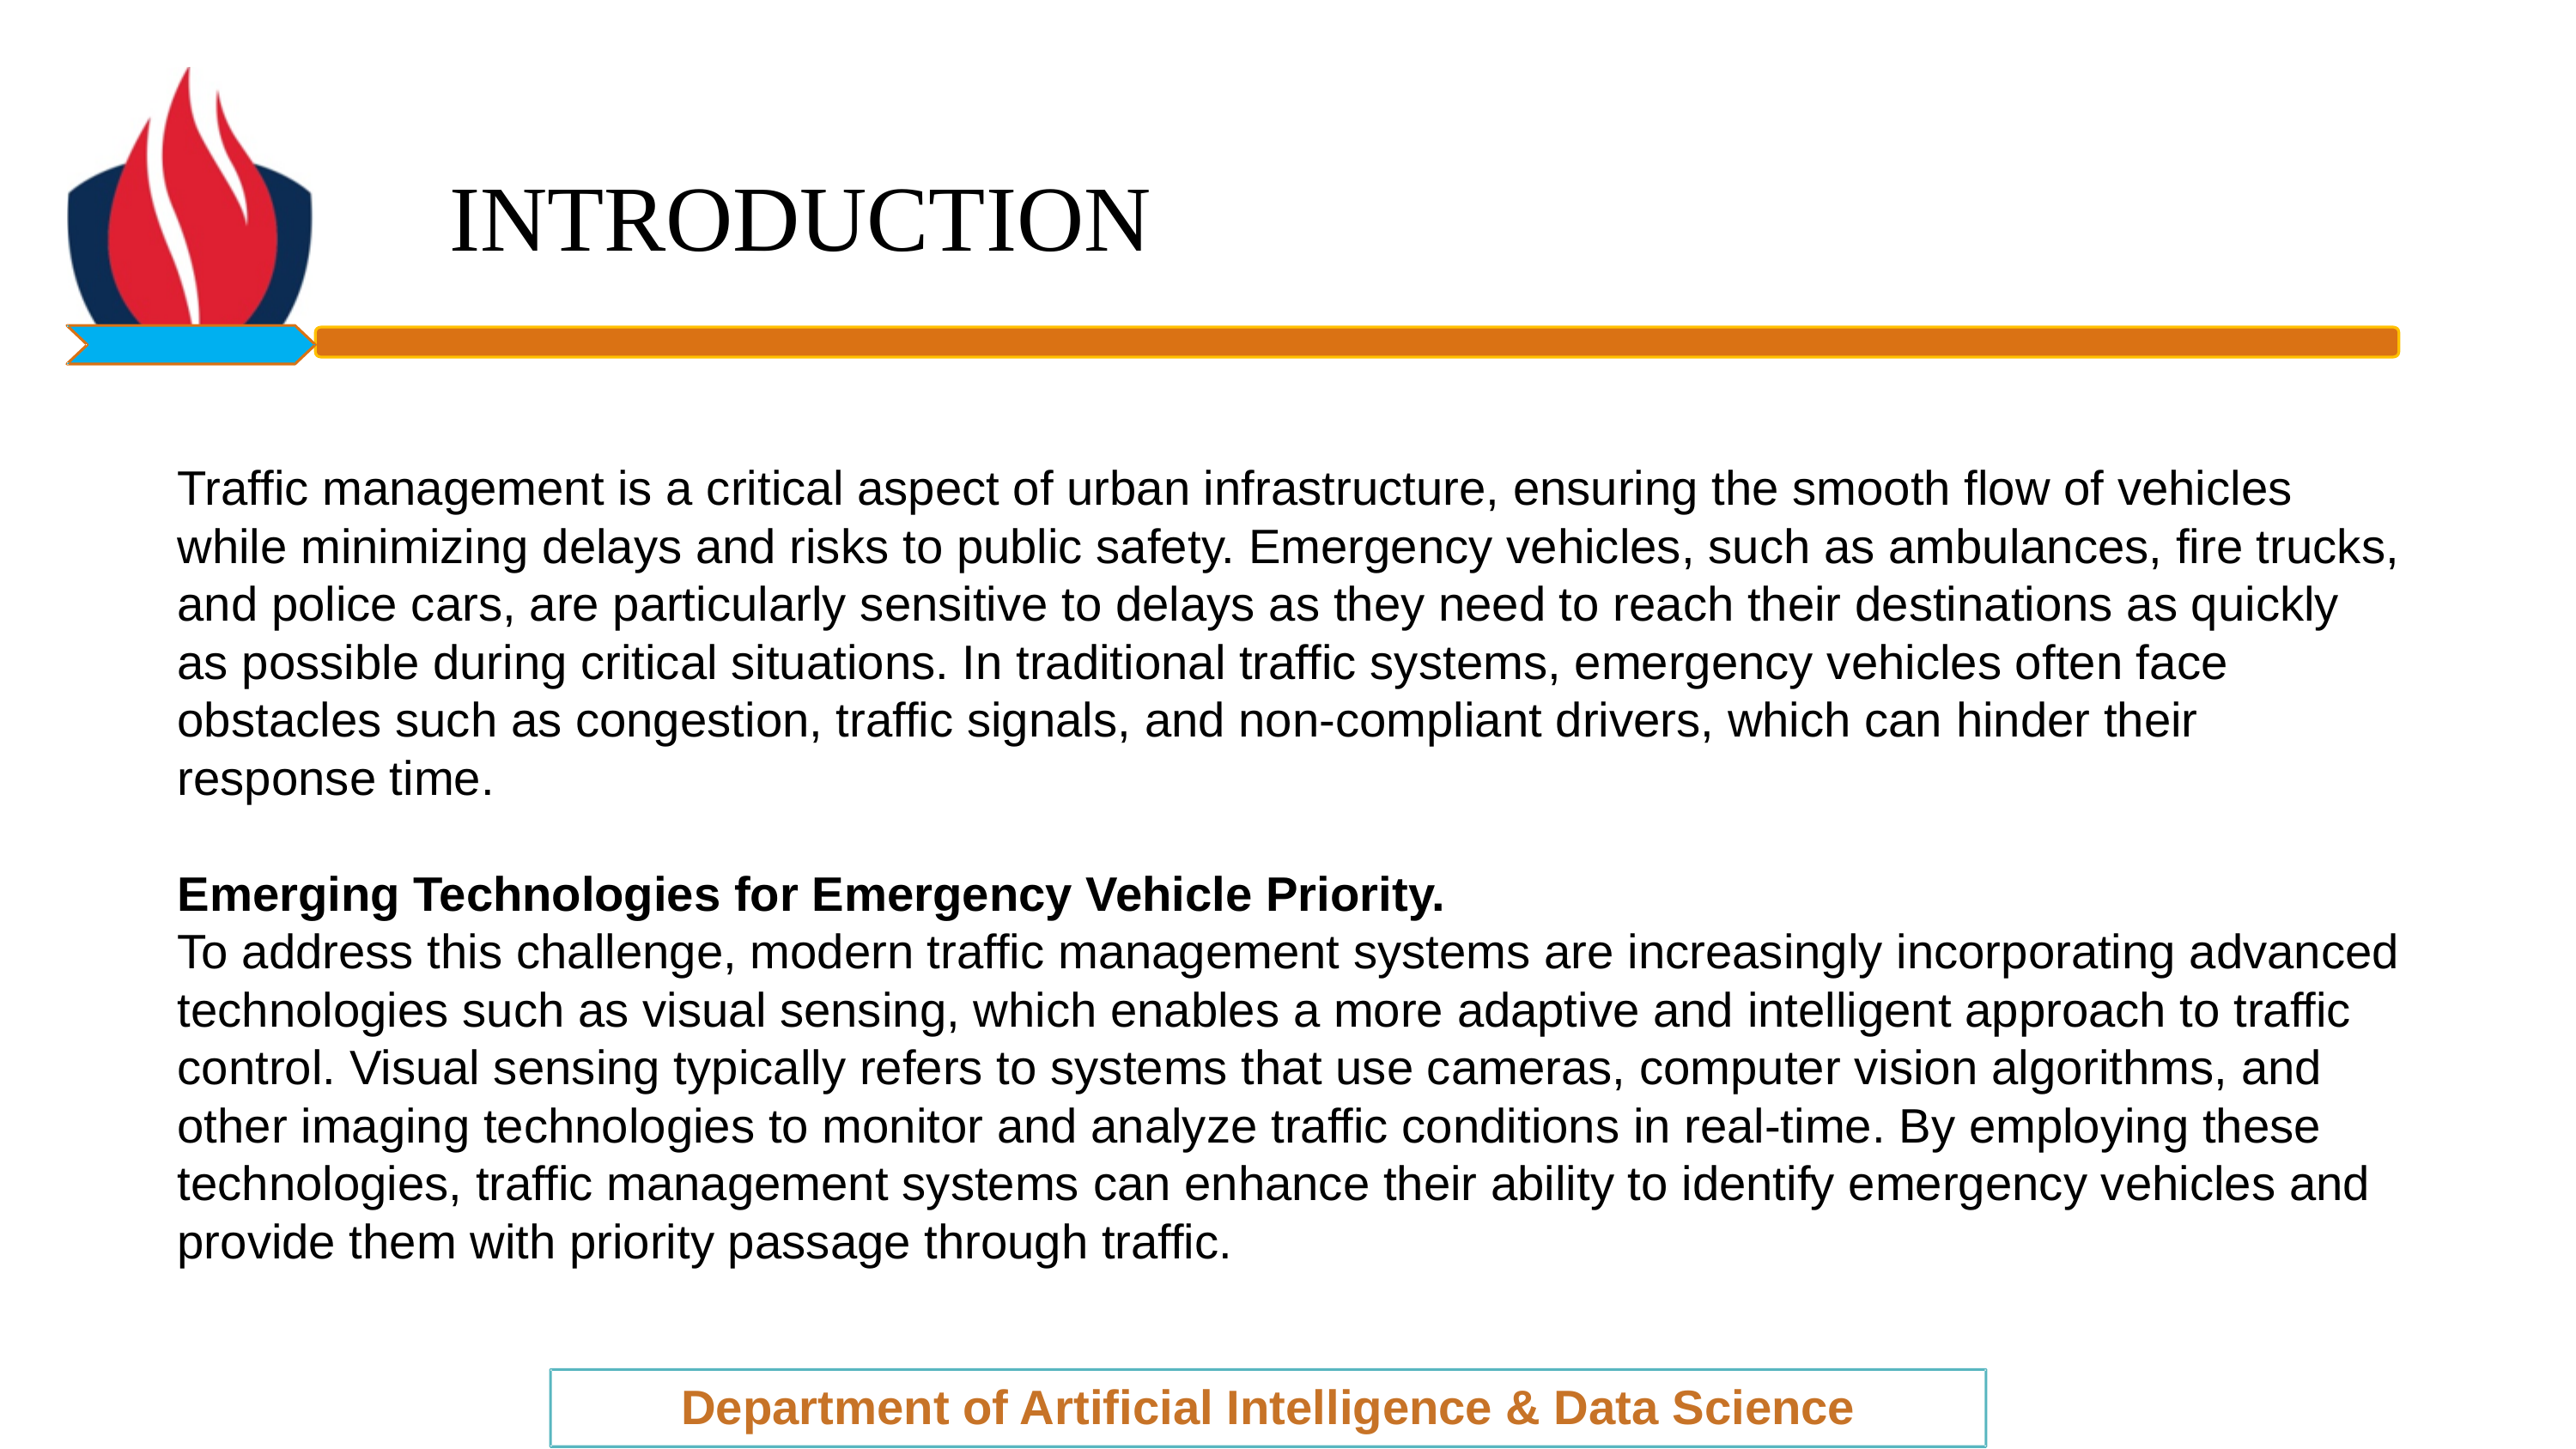

INTRODUCTION

Traffic management is a critical aspect of urban infrastructure, ensuring the smooth flow of vehicles while minimizing delays and risks to public safety. Emergency vehicles, such as ambulances, fire trucks, and police cars, are particularly sensitive to delays as they need to reach their destinations as quickly as possible during critical situations. In traditional traffic systems, emergency vehicles often face obstacles such as congestion, traffic signals, and non-compliant drivers, which can hinder their response time.

Emerging Technologies for Emergency Vehicle Priority.
To address this challenge, modern traffic management systems are increasingly incorporating advanced technologies such as visual sensing, which enables a more adaptive and intelligent approach to traffic control. Visual sensing typically refers to systems that use cameras, computer vision algorithms, and other imaging technologies to monitor and analyze traffic conditions in real-time. By employing these technologies, traffic management systems can enhance their ability to identify emergency vehicles and provide them with priority passage through traffic.

Department of Artificial Intelligence & Data Science